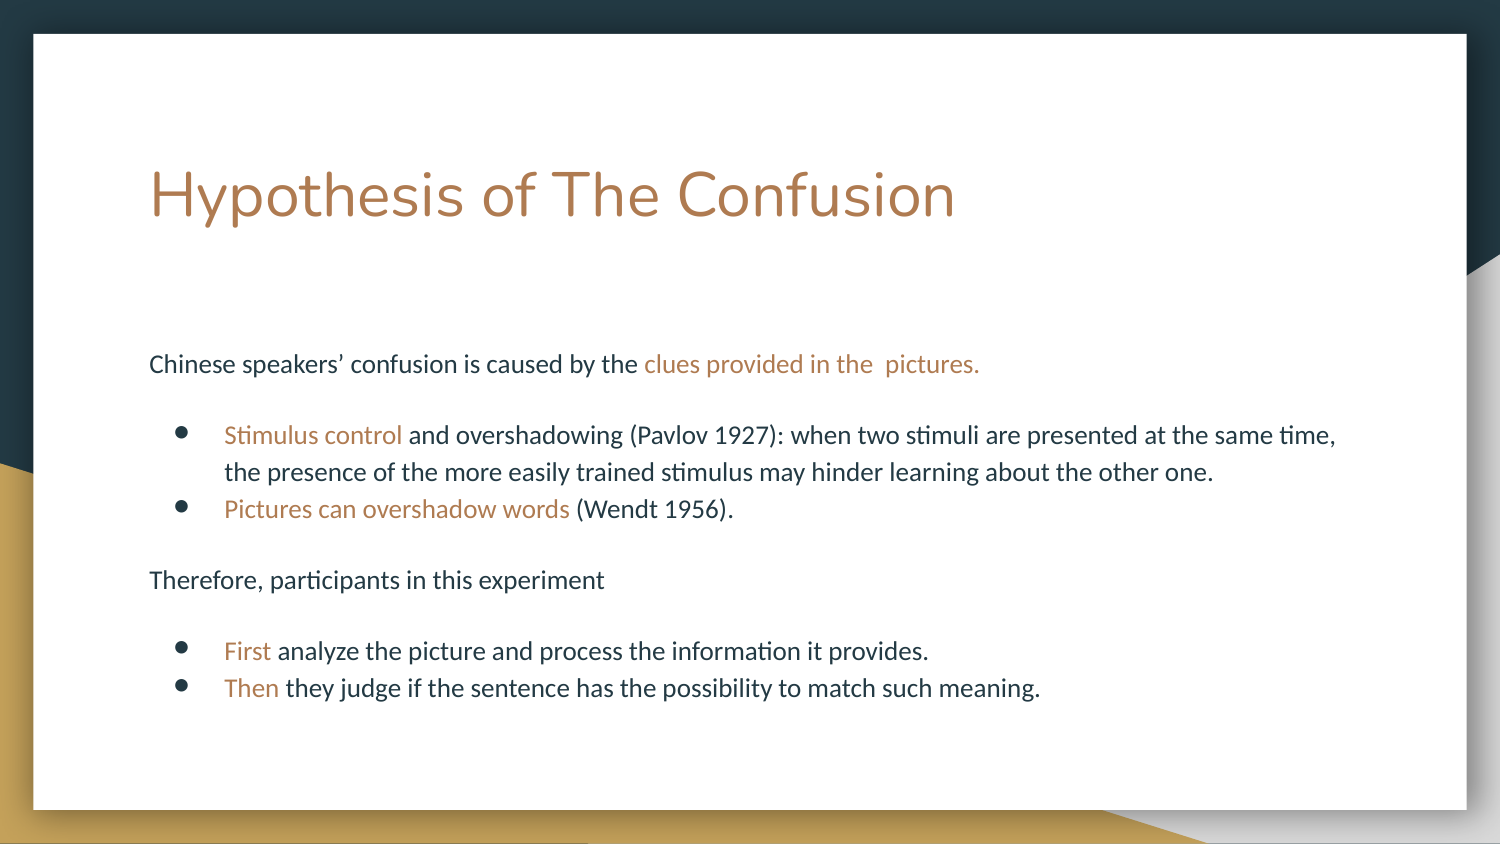

# Hypothesis of The Confusion
Chinese speakers’ confusion is caused by the clues provided in the  pictures.
Stimulus control and overshadowing (Pavlov 1927): when two stimuli are presented at the same time, the presence of the more easily trained stimulus may hinder learning about the other one.
Pictures can overshadow words (Wendt 1956).
Therefore, participants in this experiment
First analyze the picture and process the information it provides.
Then they judge if the sentence has the possibility to match such meaning.